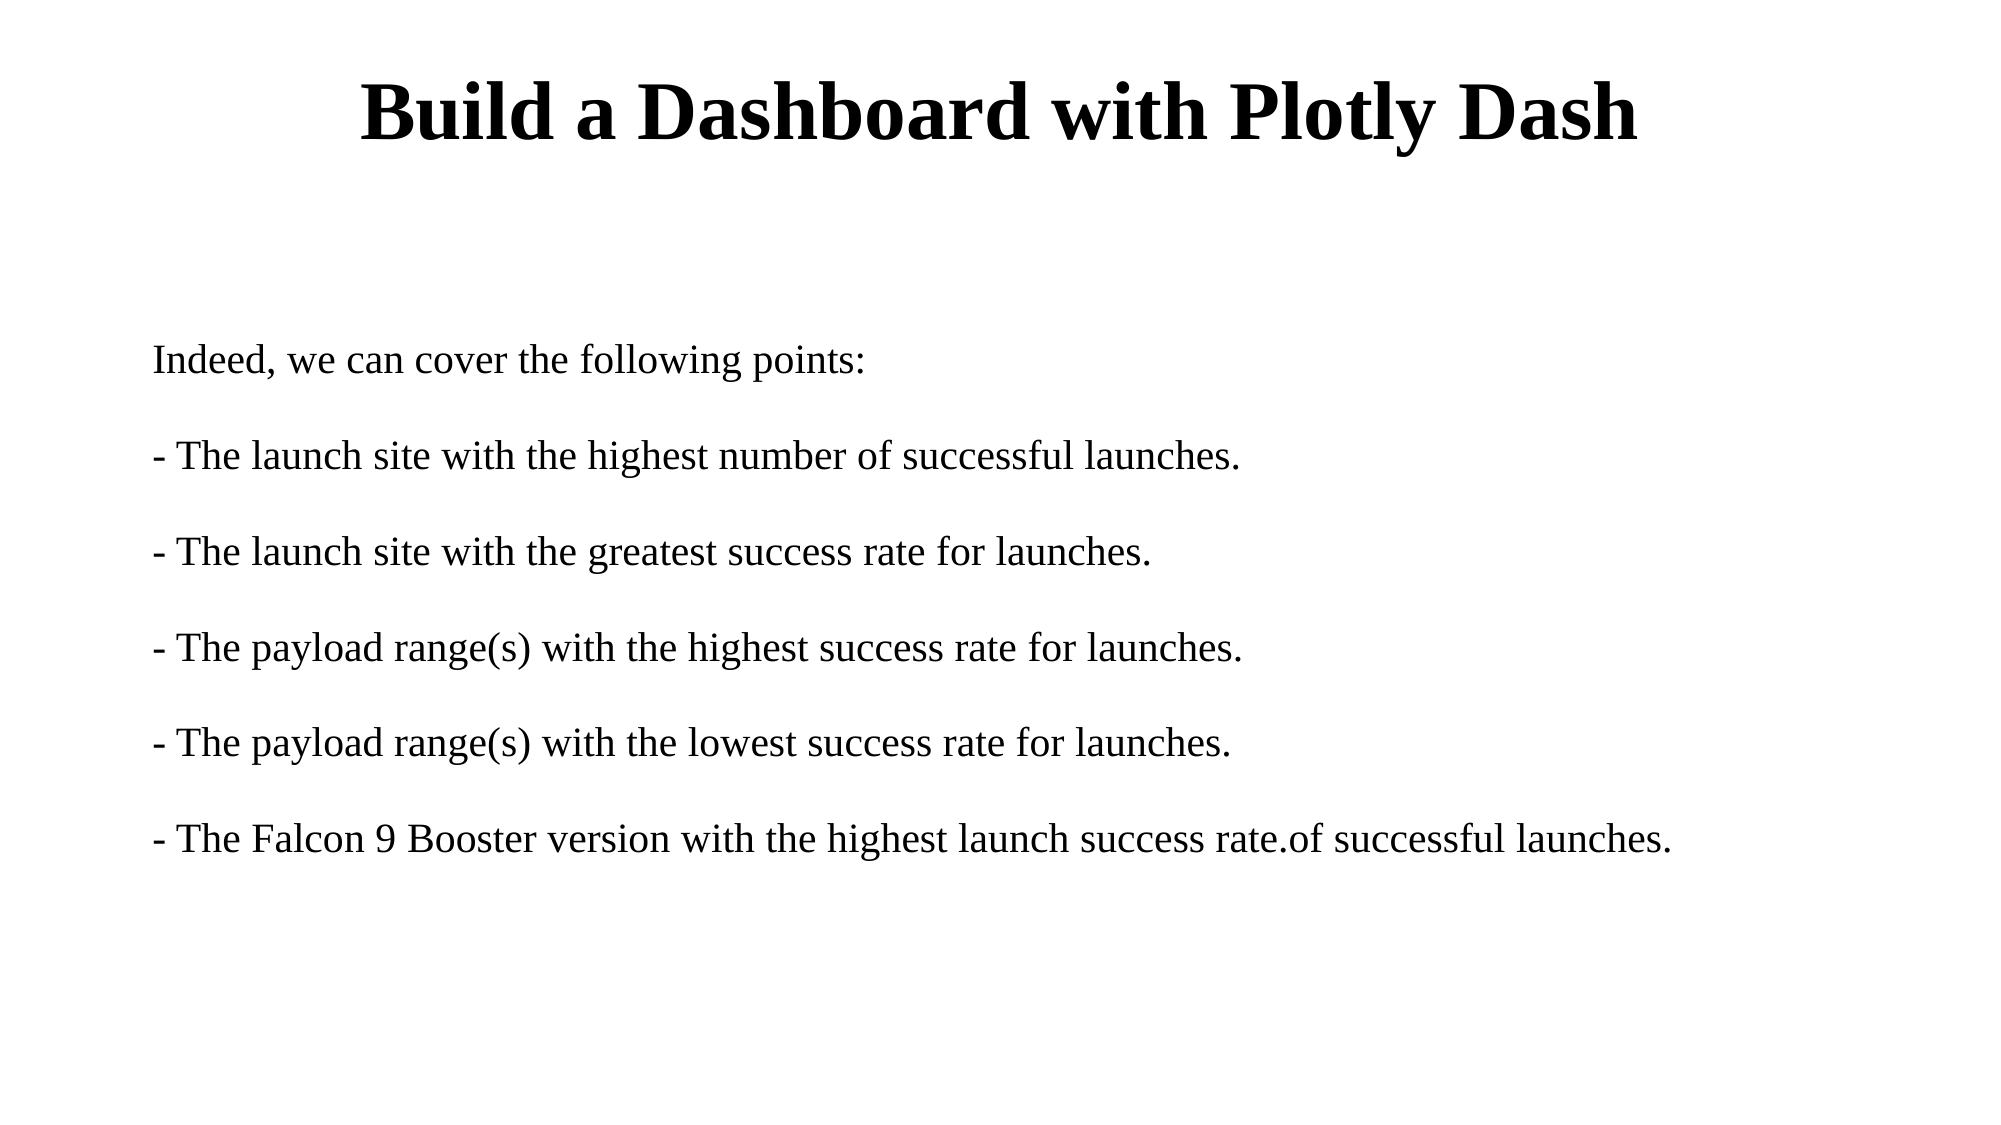

# Build a Dashboard with Plotly Dash
Indeed, we can cover the following points:
- The launch site with the highest number of successful launches.
- The launch site with the greatest success rate for launches.
- The payload range(s) with the highest success rate for launches.
- The payload range(s) with the lowest success rate for launches.
- The Falcon 9 Booster version with the highest launch success rate.of successful launches.